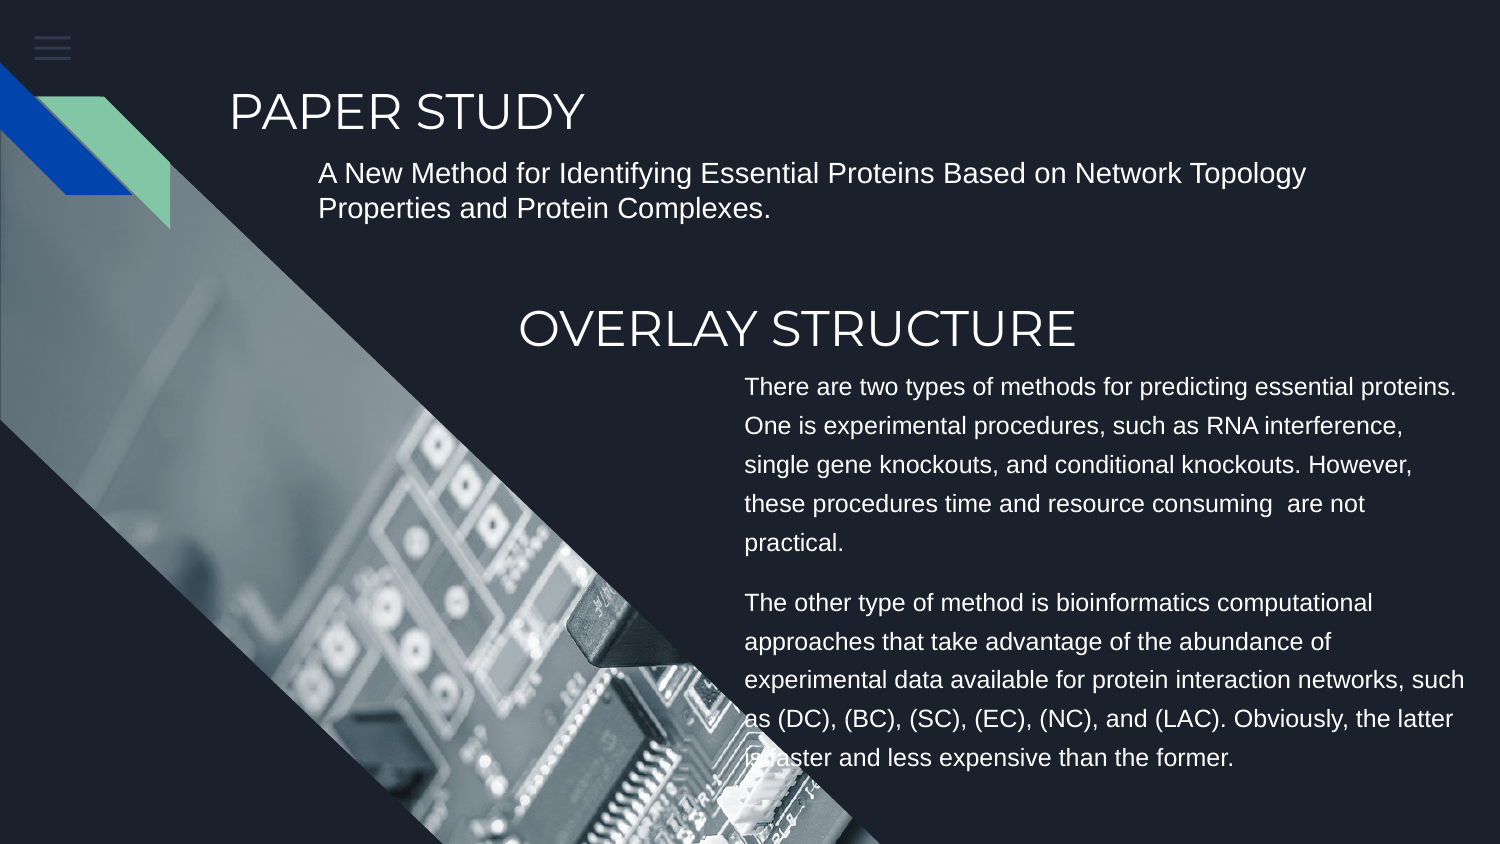

# PAPER STUDY
A New Method for Identifying Essential Proteins Based on Network Topology Properties and Protein Complexes.

OVERLAY STRUCTURE
There are two types of methods for predicting essential proteins. One is experimental procedures, such as RNA interference, single gene knockouts, and conditional knockouts. However, these procedures time and resource consuming  are not practical.
The other type of method is bioinformatics computational approaches that take advantage of the abundance of experimental data available for protein interaction networks, such as (DC), (BC), (SC), (EC), (NC), and (LAC). Obviously, the latter is faster and less expensive than the former.